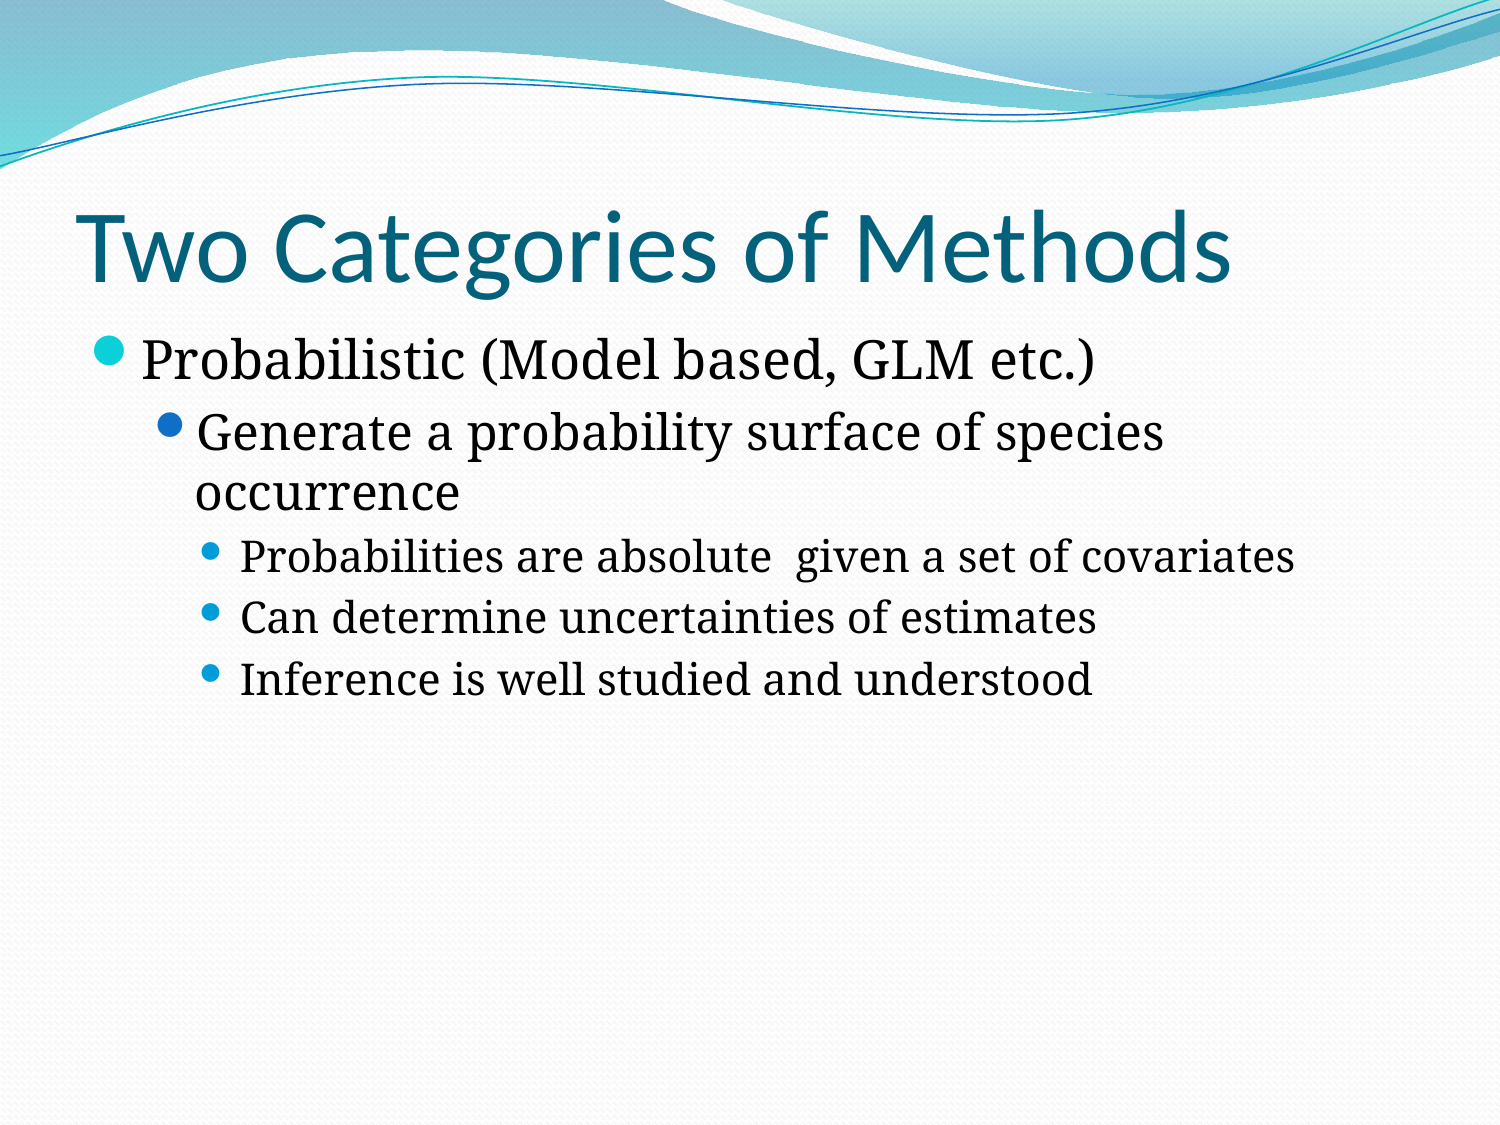

# Two Categories of Methods
Probabilistic (Model based, GLM etc.)
Generate a probability surface of species occurrence
Probabilities are absolute  given a set of covariates
Can determine uncertainties of estimates
Inference is well studied and understood